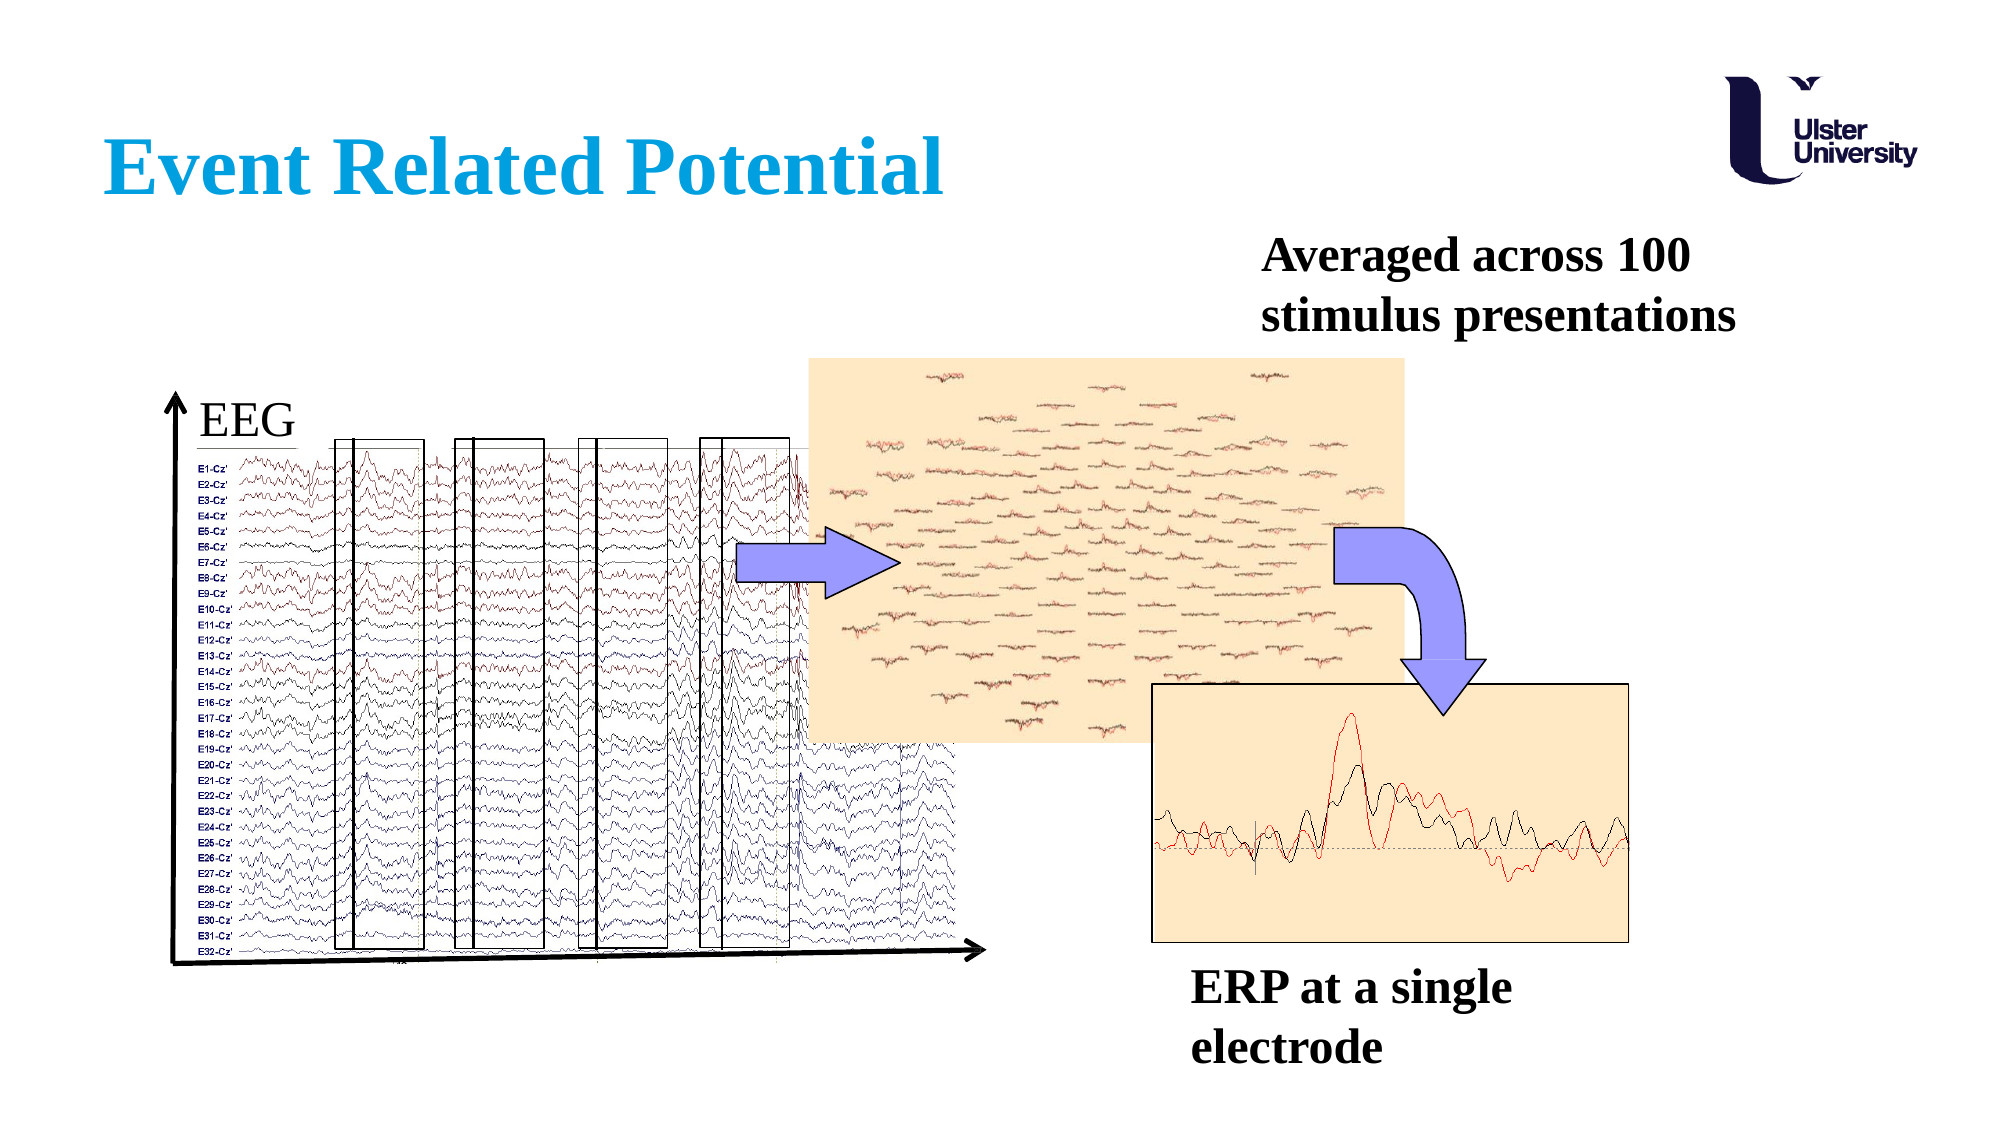

# Event Related Potential
Averaged across 100  stimulus presentations

EEG

ERP at a single electrode